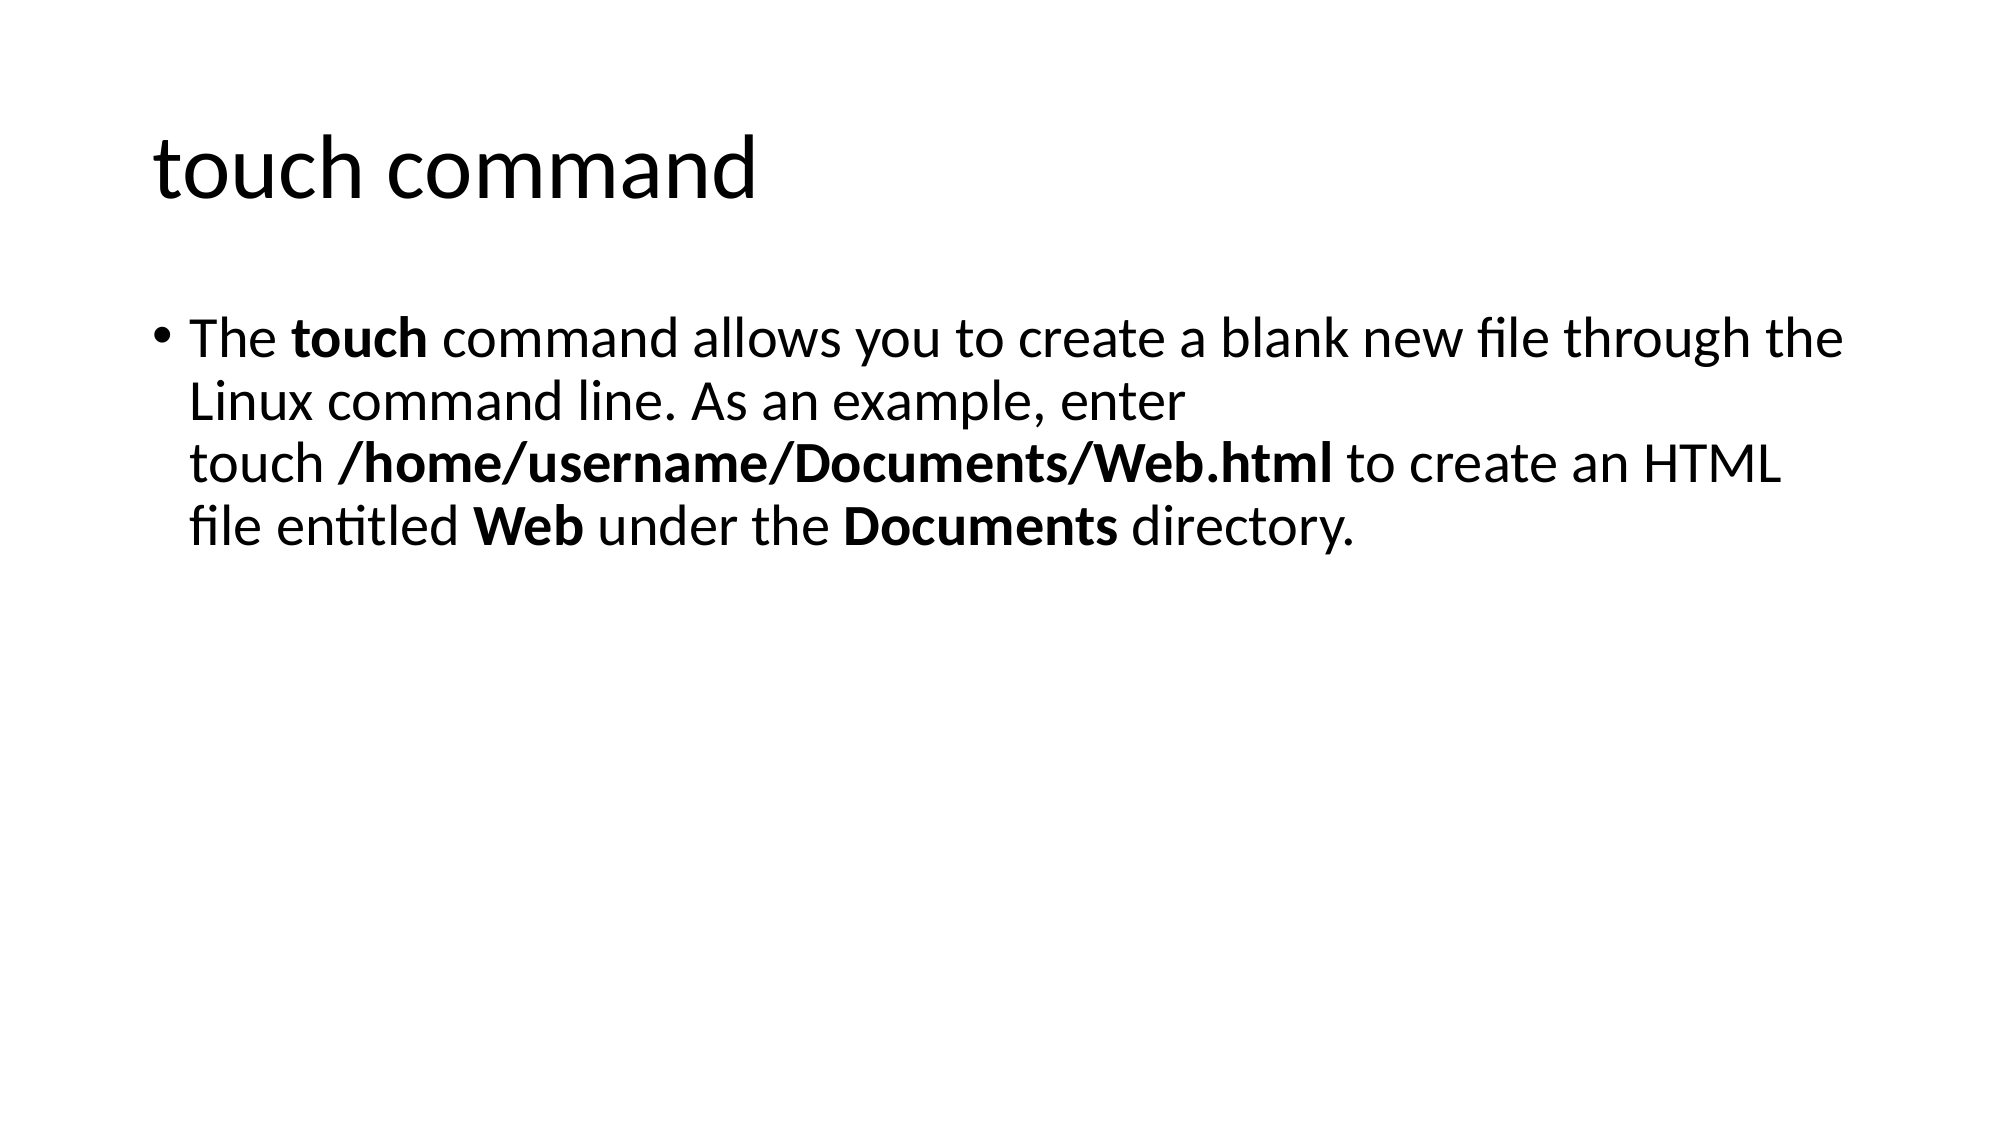

# touch command
The touch command allows you to create a blank new file through the Linux command line. As an example, enter touch /home/username/Documents/Web.html to create an HTML file entitled Web under the Documents directory.